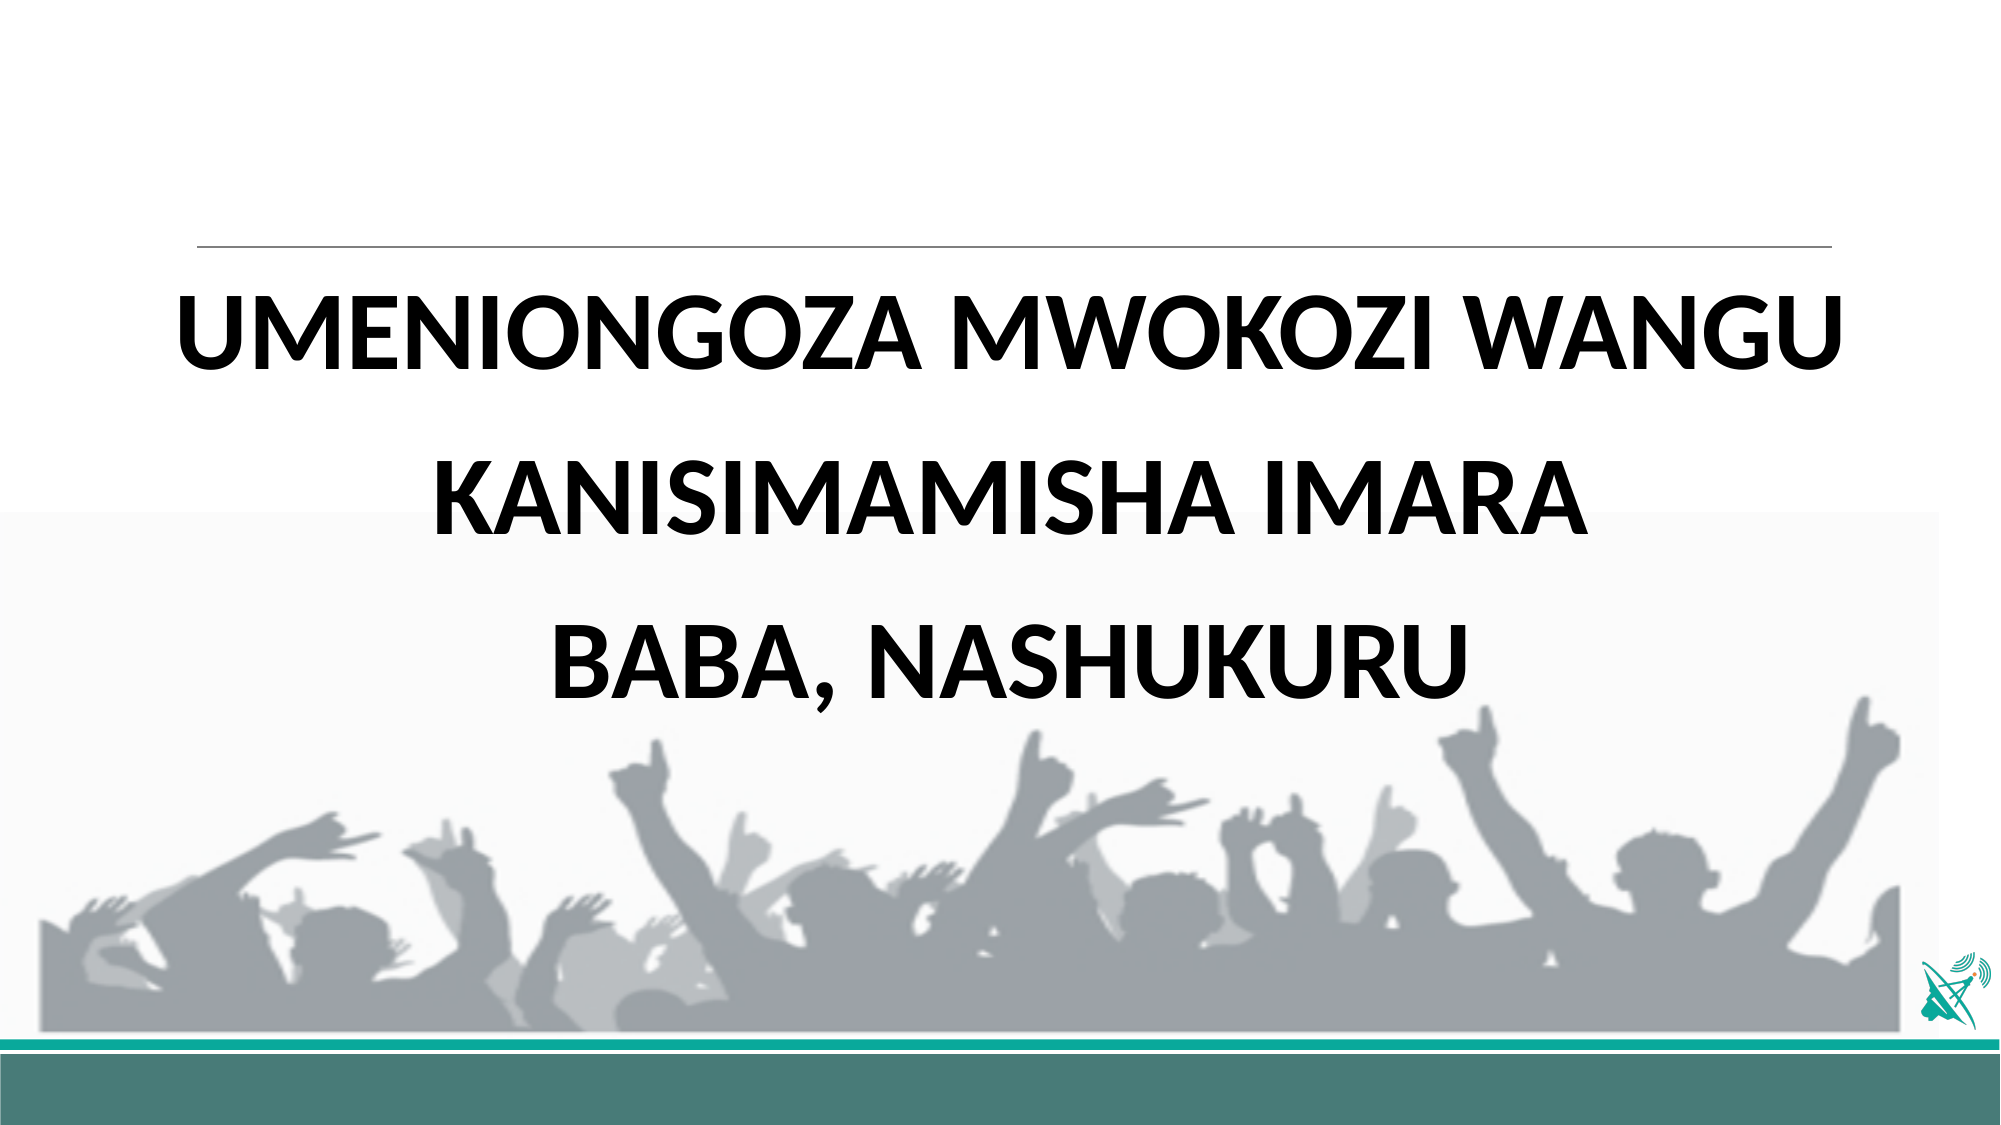

UMENIONGOZA MWOKOZI WANGU
KANISIMAMISHA IMARA
BABA, NASHUKURU